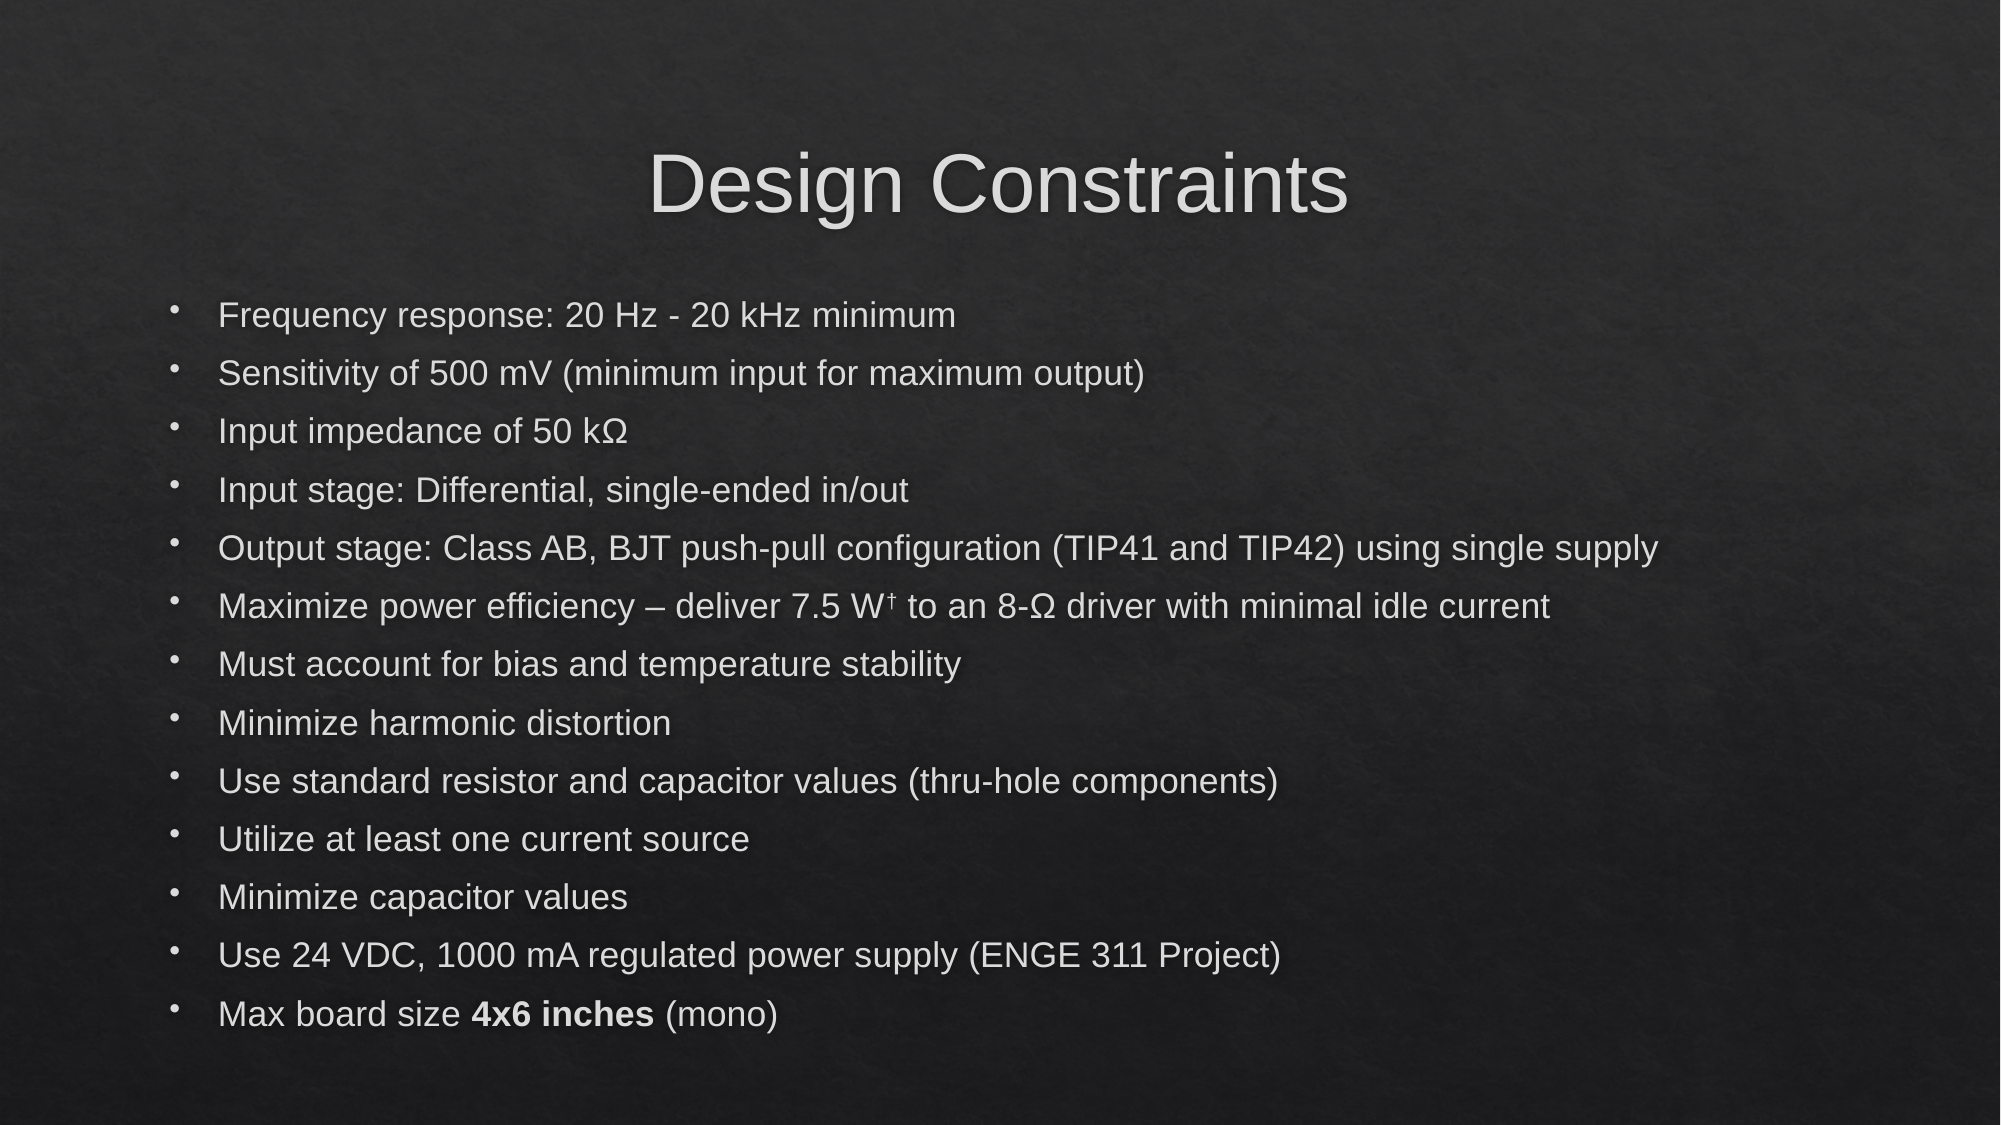

# Design Constraints
Frequency response: 20 Hz - 20 kHz minimum
Sensitivity of 500 mV (minimum input for maximum output)
Input impedance of 50 kΩ
Input stage: Differential, single-ended in/out
Output stage: Class AB, BJT push-pull configuration (TIP41 and TIP42) using single supply
Maximize power efficiency – deliver 7.5 W† to an 8-Ω driver with minimal idle current
Must account for bias and temperature stability
Minimize harmonic distortion
Use standard resistor and capacitor values (thru-hole components)
Utilize at least one current source
Minimize capacitor values
Use 24 VDC, 1000 mA regulated power supply (ENGE 311 Project)
Max board size 4x6 inches (mono)